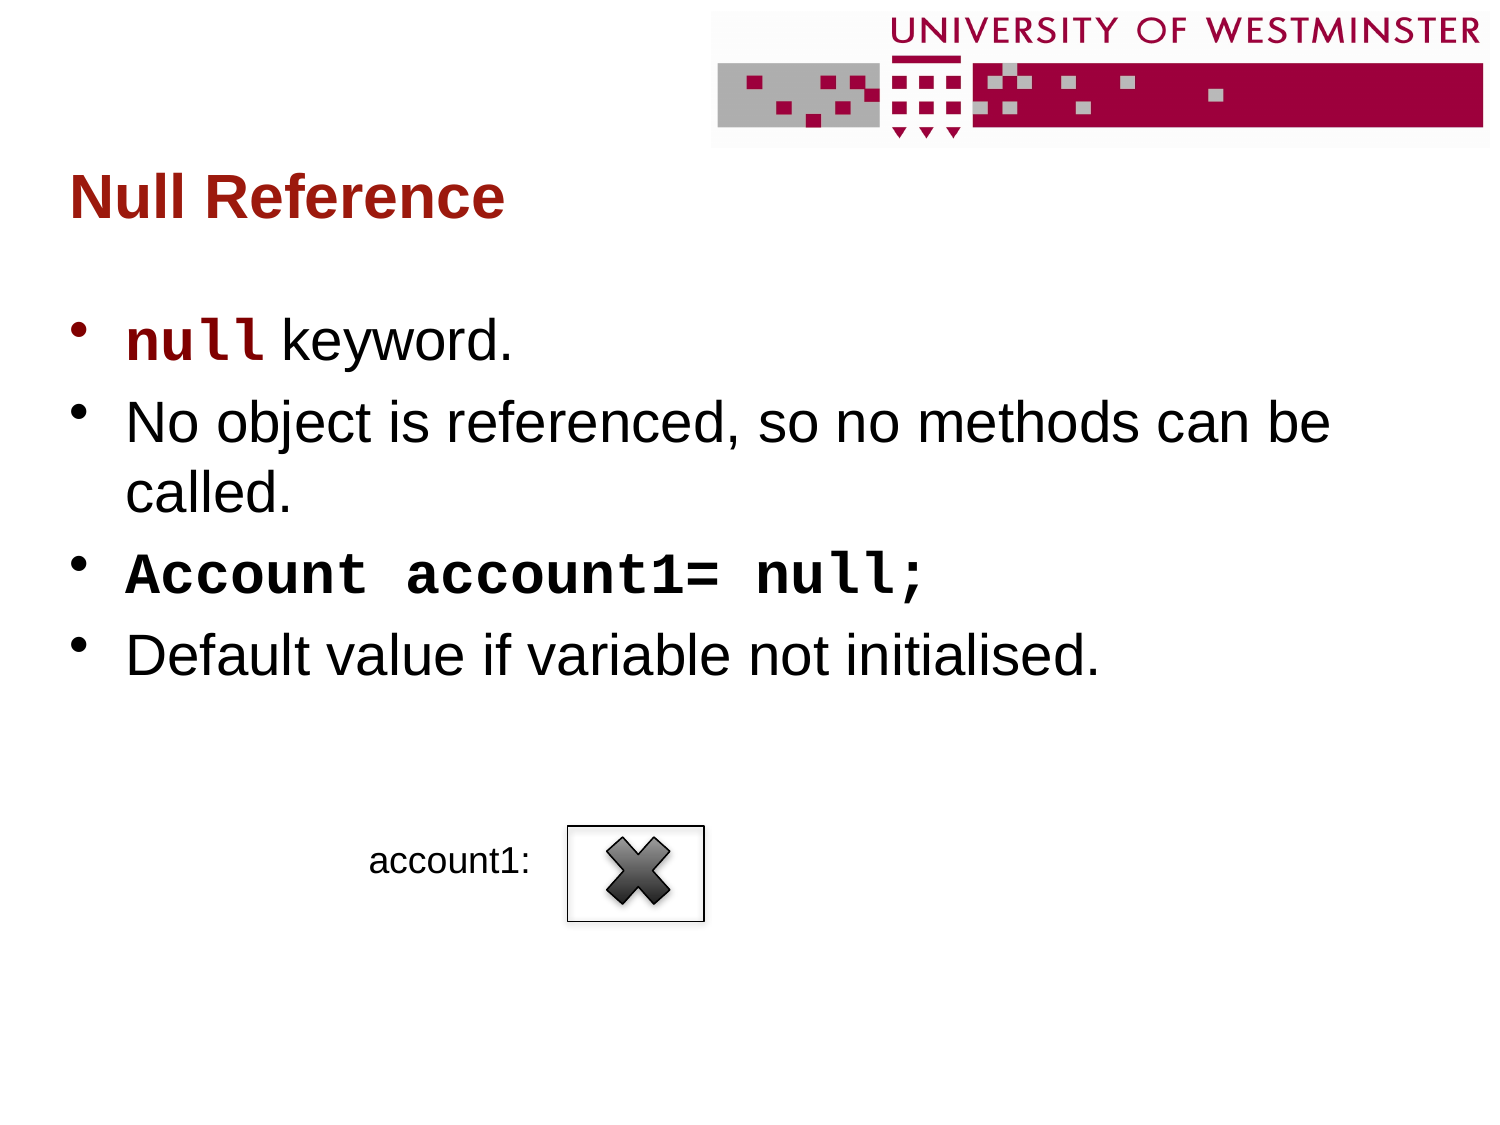

# Null Reference
null keyword.
No object is referenced, so no methods can be called.
Account account1= null;
Default value if variable not initialised.

account1: